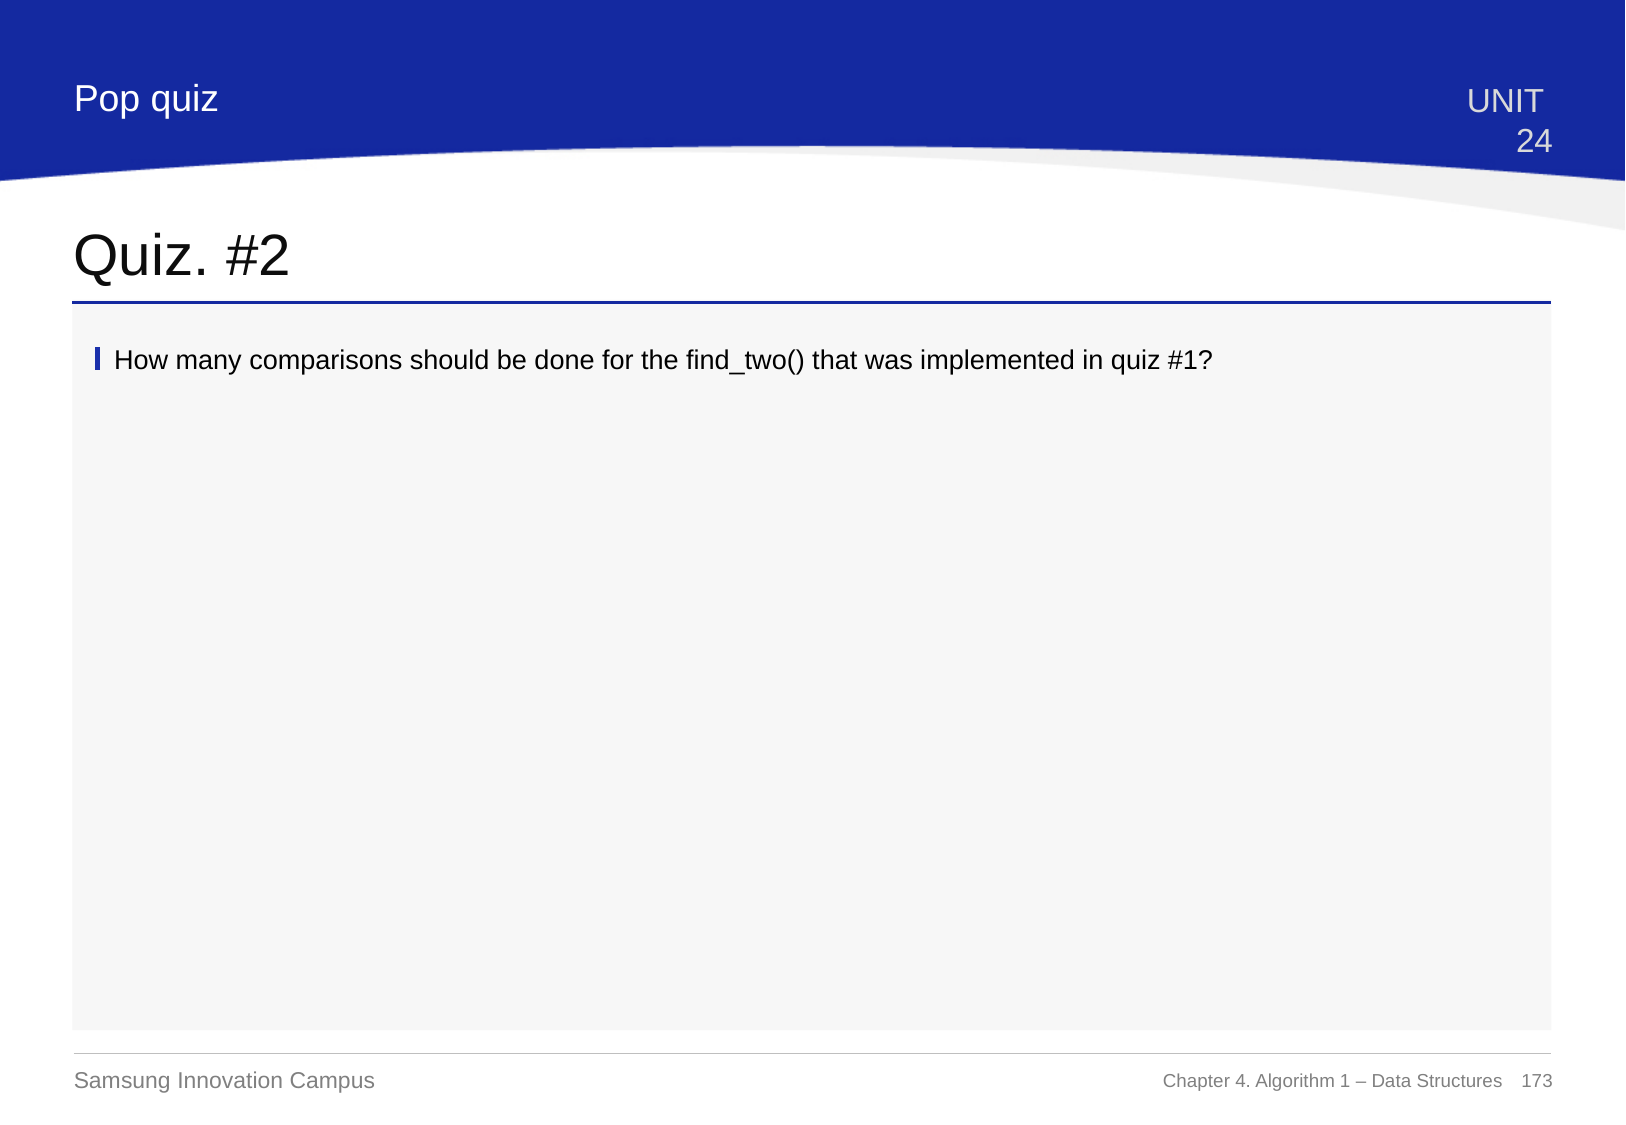

Pop quiz
UNIT  24
Quiz. #2
How many comparisons should be done for the find_two() that was implemented in quiz #1?